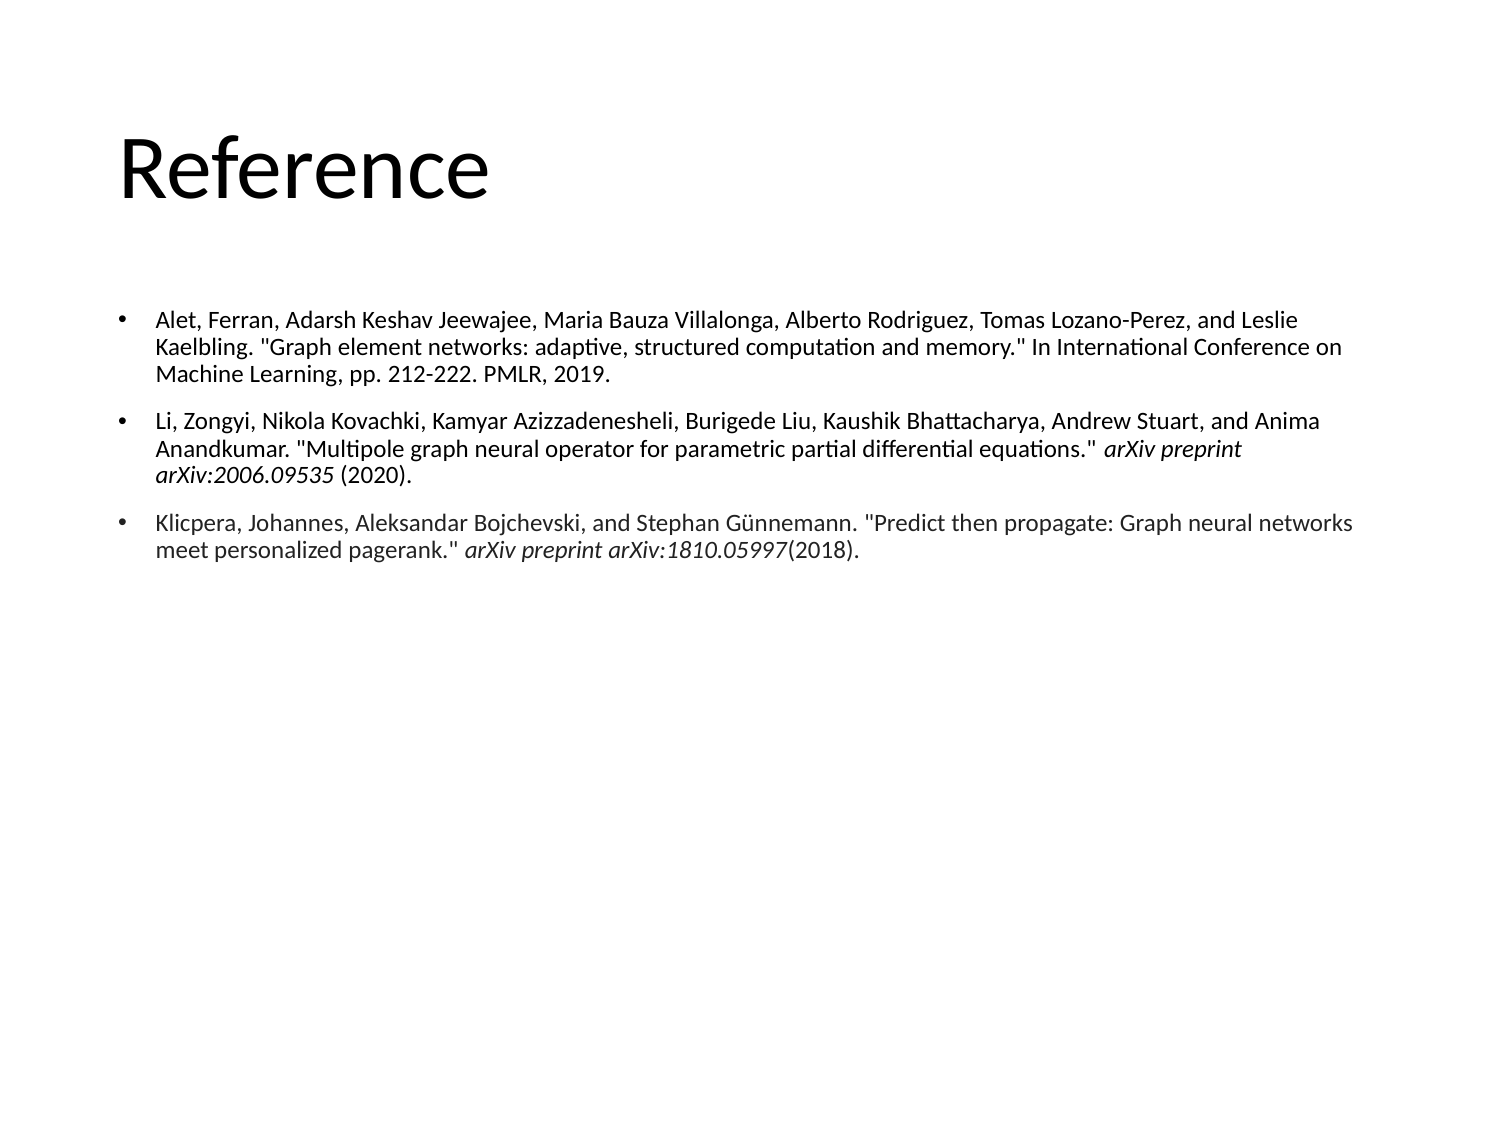

# Reference
Alet, Ferran, Adarsh Keshav Jeewajee, Maria Bauza Villalonga, Alberto Rodriguez, Tomas Lozano-Perez, and Leslie Kaelbling. "Graph element networks: adaptive, structured computation and memory." In International Conference on Machine Learning, pp. 212-222. PMLR, 2019.
Li, Zongyi, Nikola Kovachki, Kamyar Azizzadenesheli, Burigede Liu, Kaushik Bhattacharya, Andrew Stuart, and Anima Anandkumar. "Multipole graph neural operator for parametric partial differential equations." arXiv preprint arXiv:2006.09535 (2020).
Klicpera, Johannes, Aleksandar Bojchevski, and Stephan Günnemann. "Predict then propagate: Graph neural networks meet personalized pagerank." arXiv preprint arXiv:1810.05997(2018).